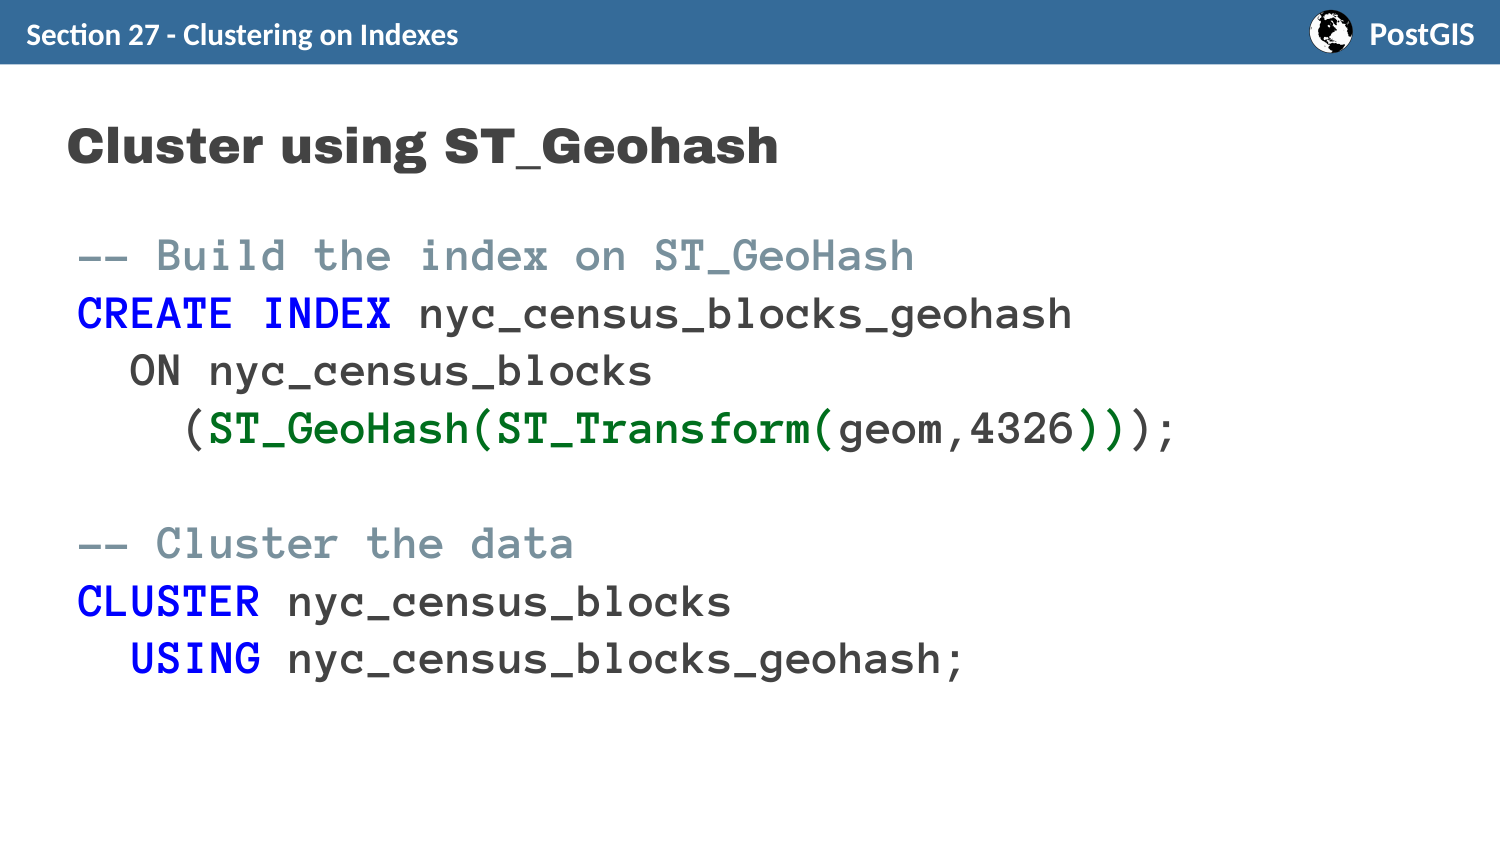

Section 27 - Clustering on Indexes
# Cluster using ST_Geohash
-- Build the index on ST_GeoHash
CREATE INDEX nyc_census_blocks_geohash
  ON nyc_census_blocks
    (ST_GeoHash(ST_Transform(geom,4326)));

-- Cluster the data
CLUSTER nyc_census_blocks
  USING nyc_census_blocks_geohash;